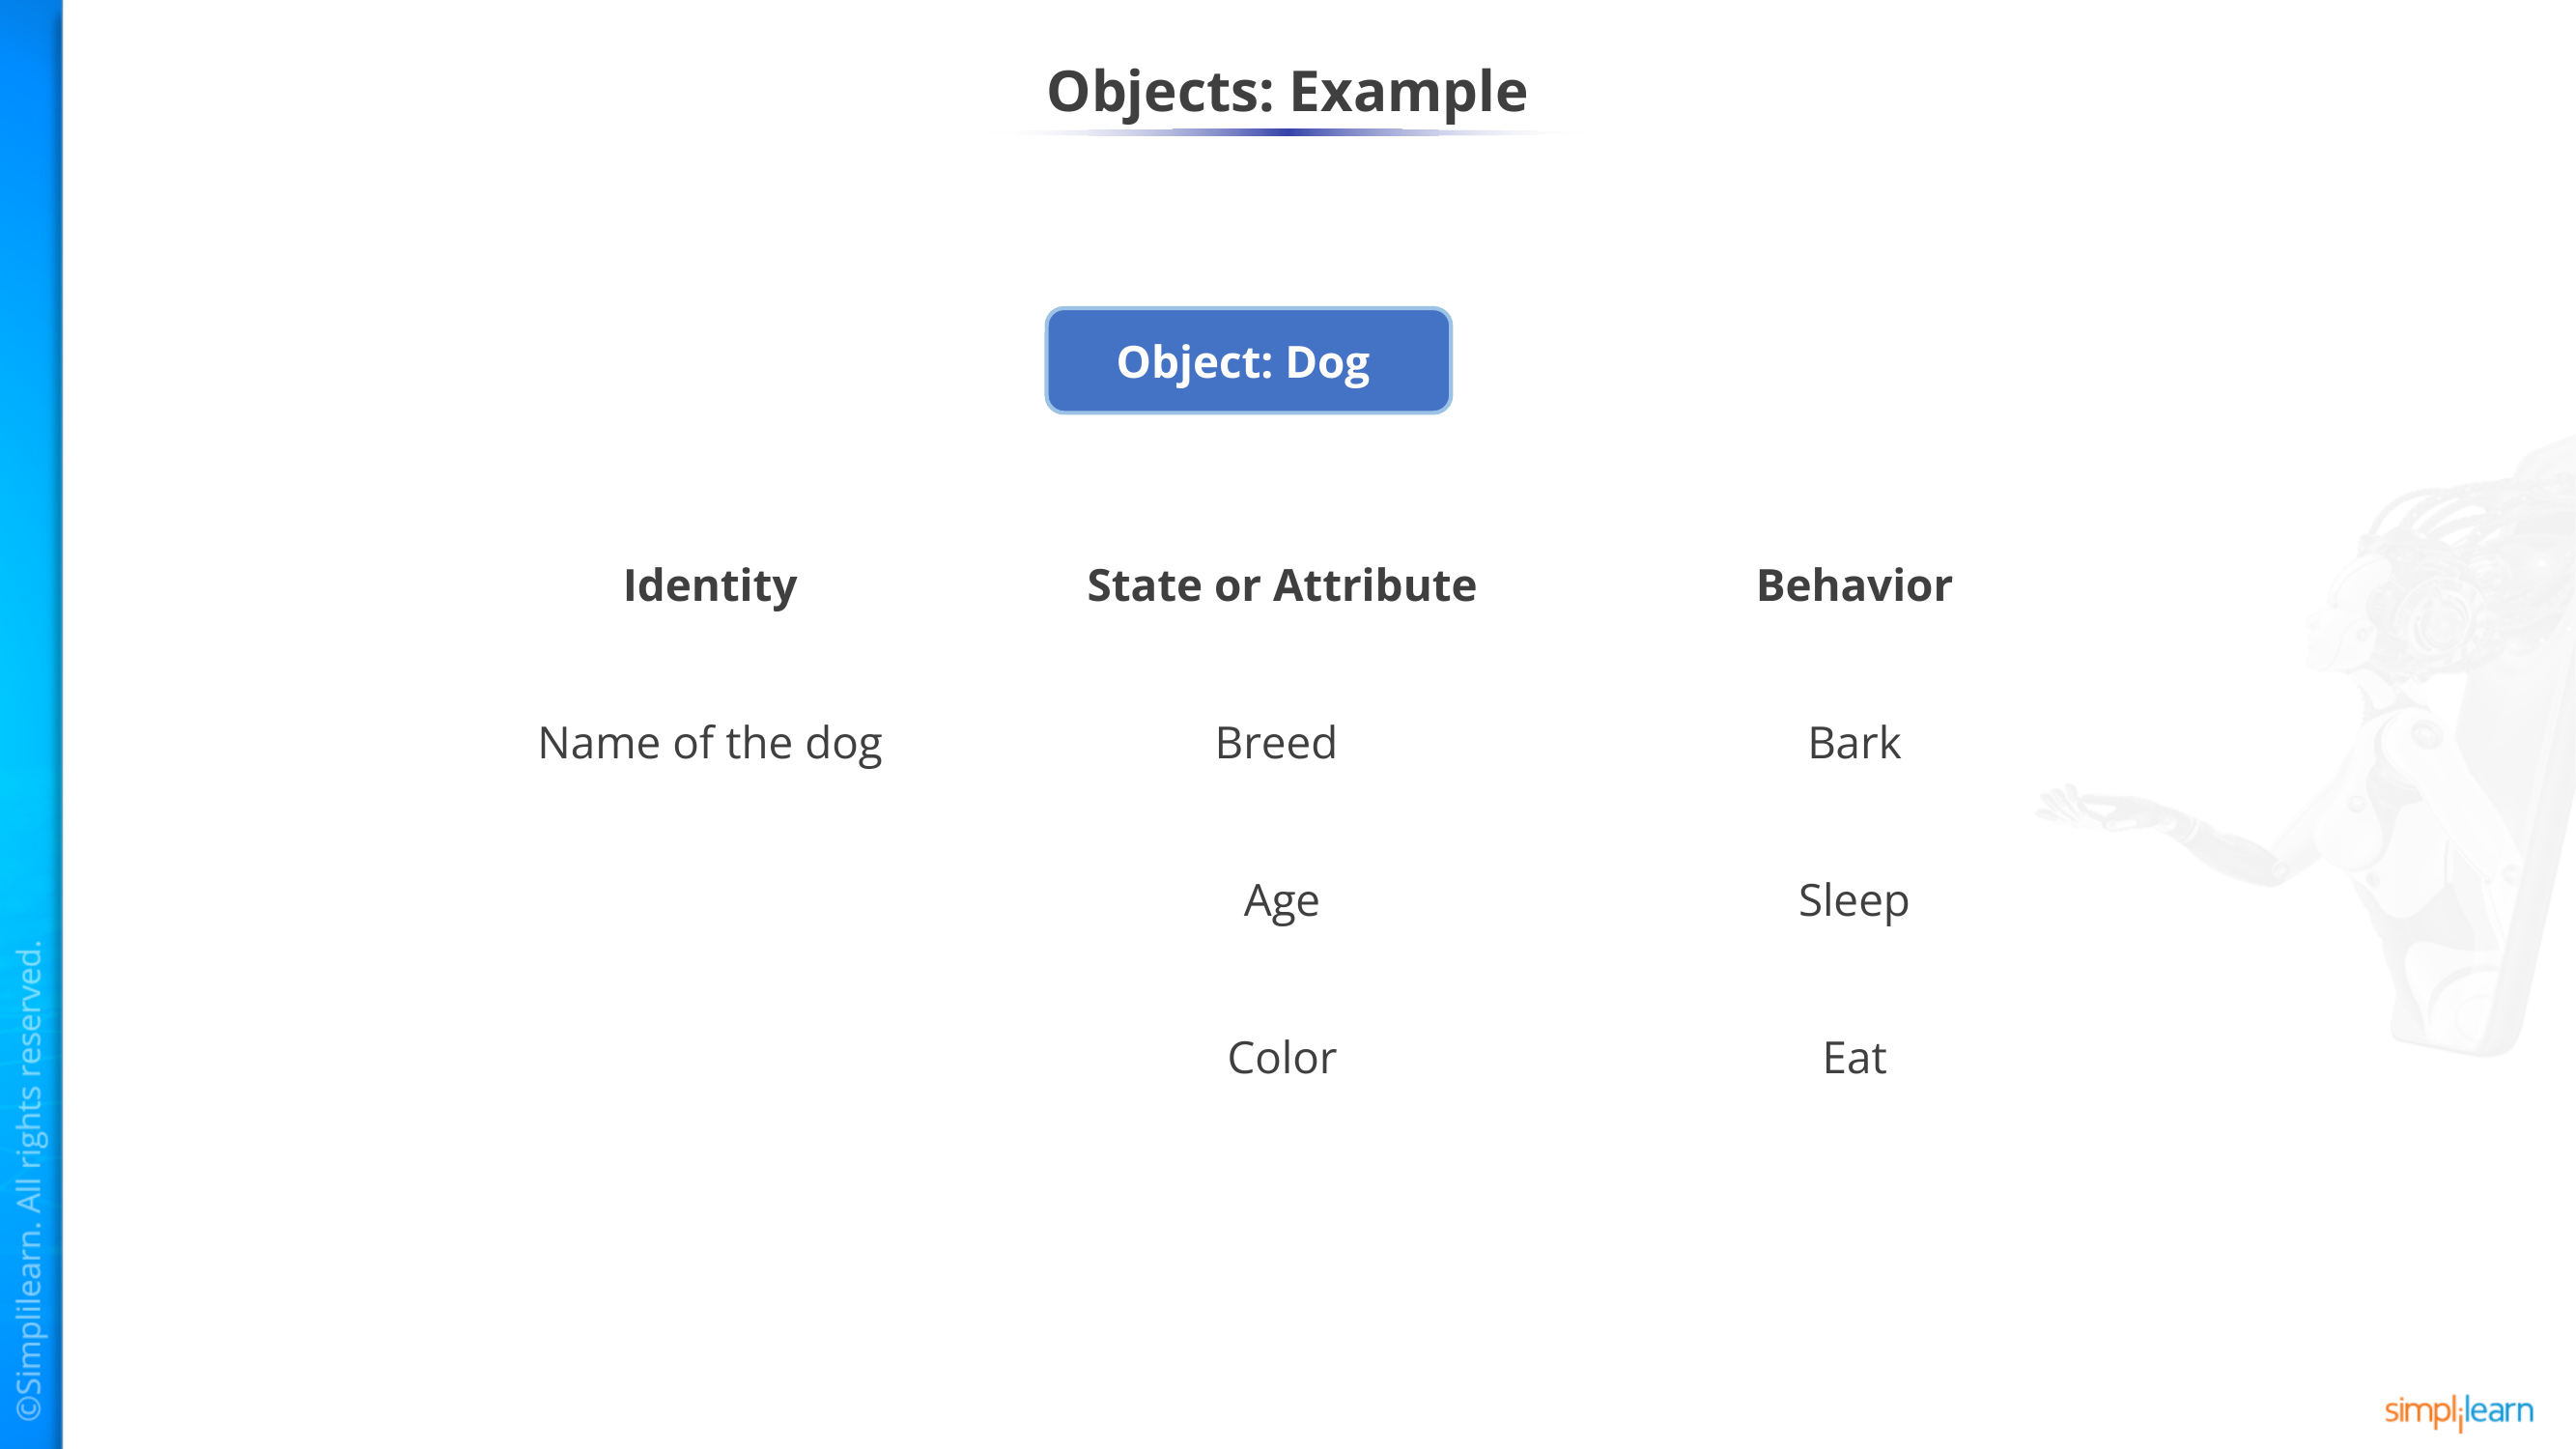

Objects: Example

Object: Dog

| Identity | State or Attribute | Behavior |
| --- | --- | --- |
| Name of the dog | Breed | Bark |
|  | Age | Sleep |
|  | Color | Eat |